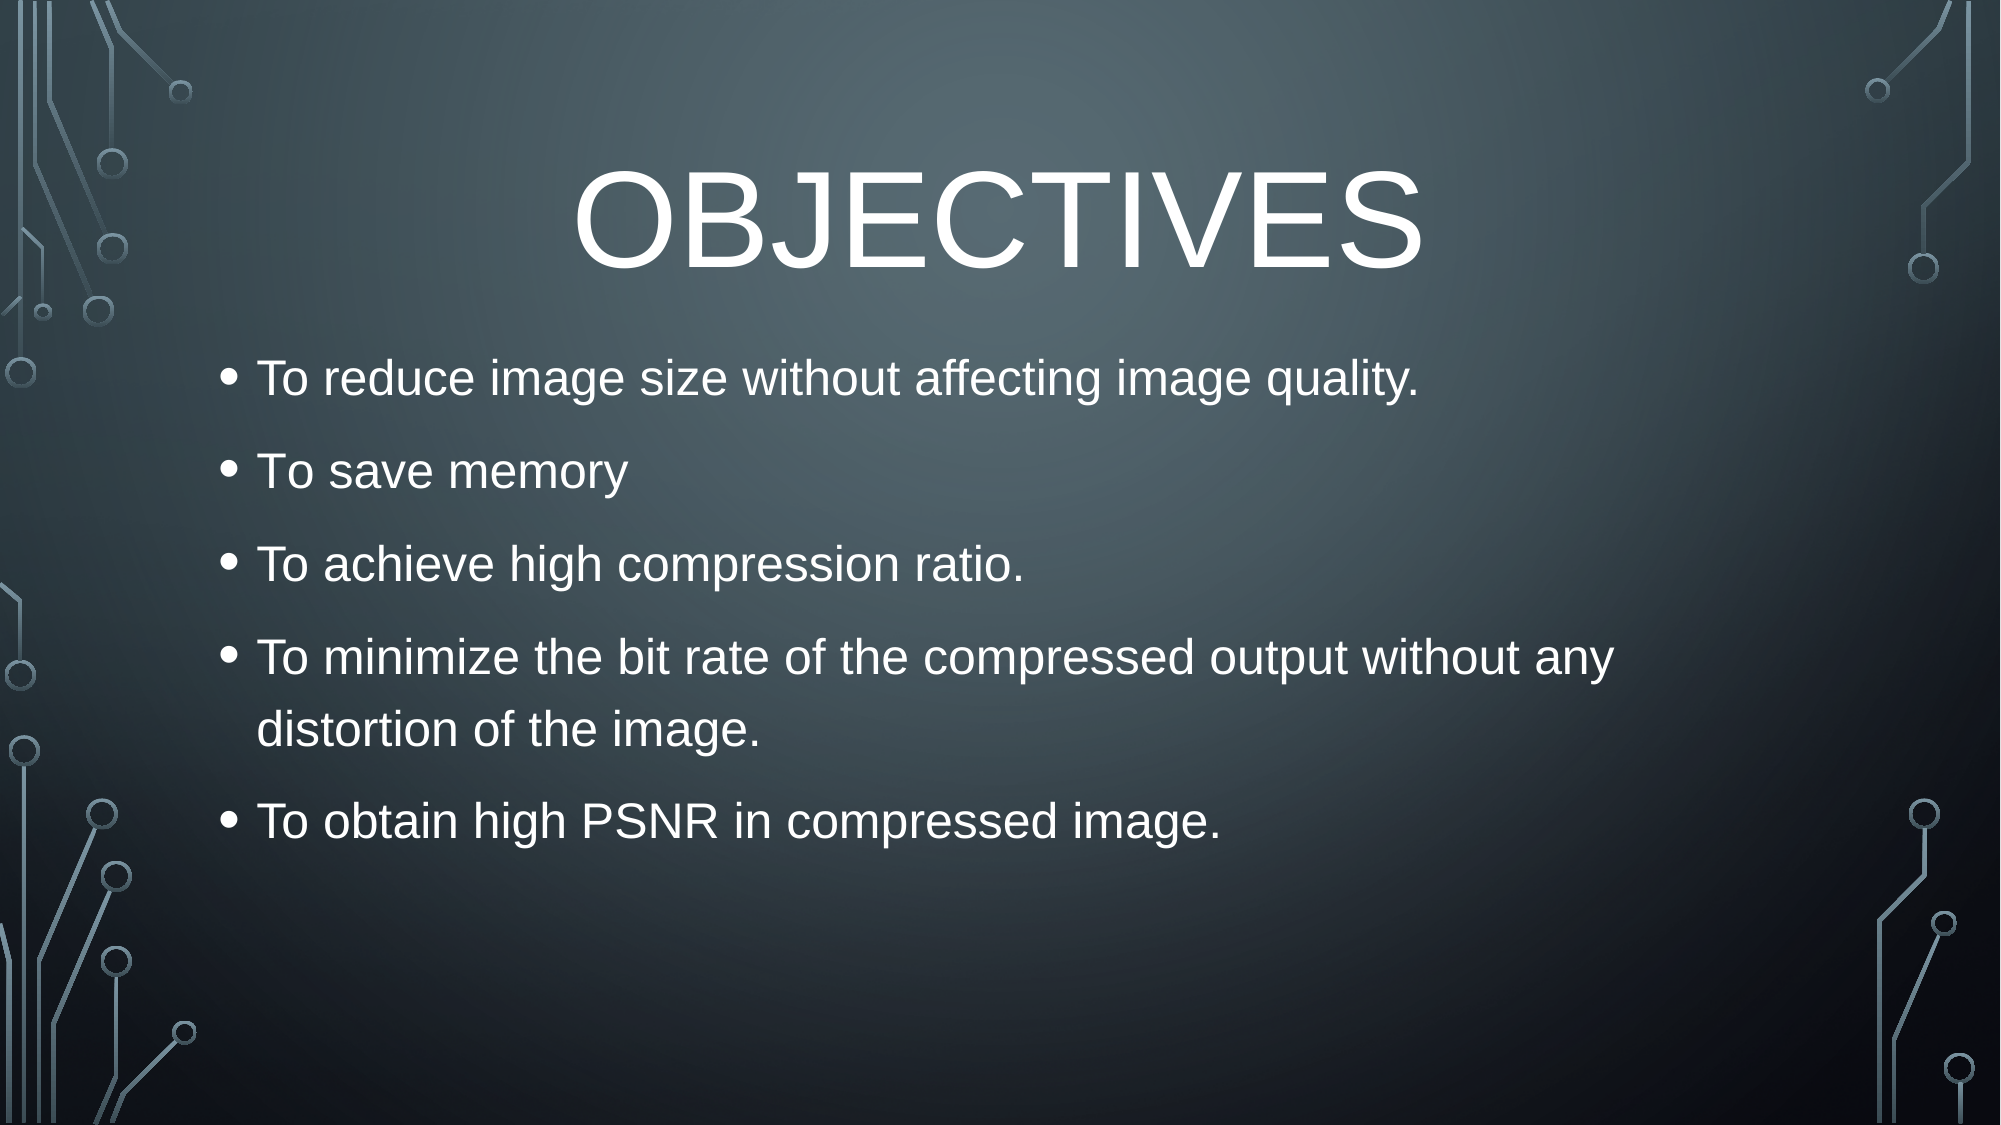

# Objectives
To reduce image size without affecting image quality.
To save memory
To achieve high compression ratio.
To minimize the bit rate of the compressed output without any distortion of the image.
To obtain high PSNR in compressed image.